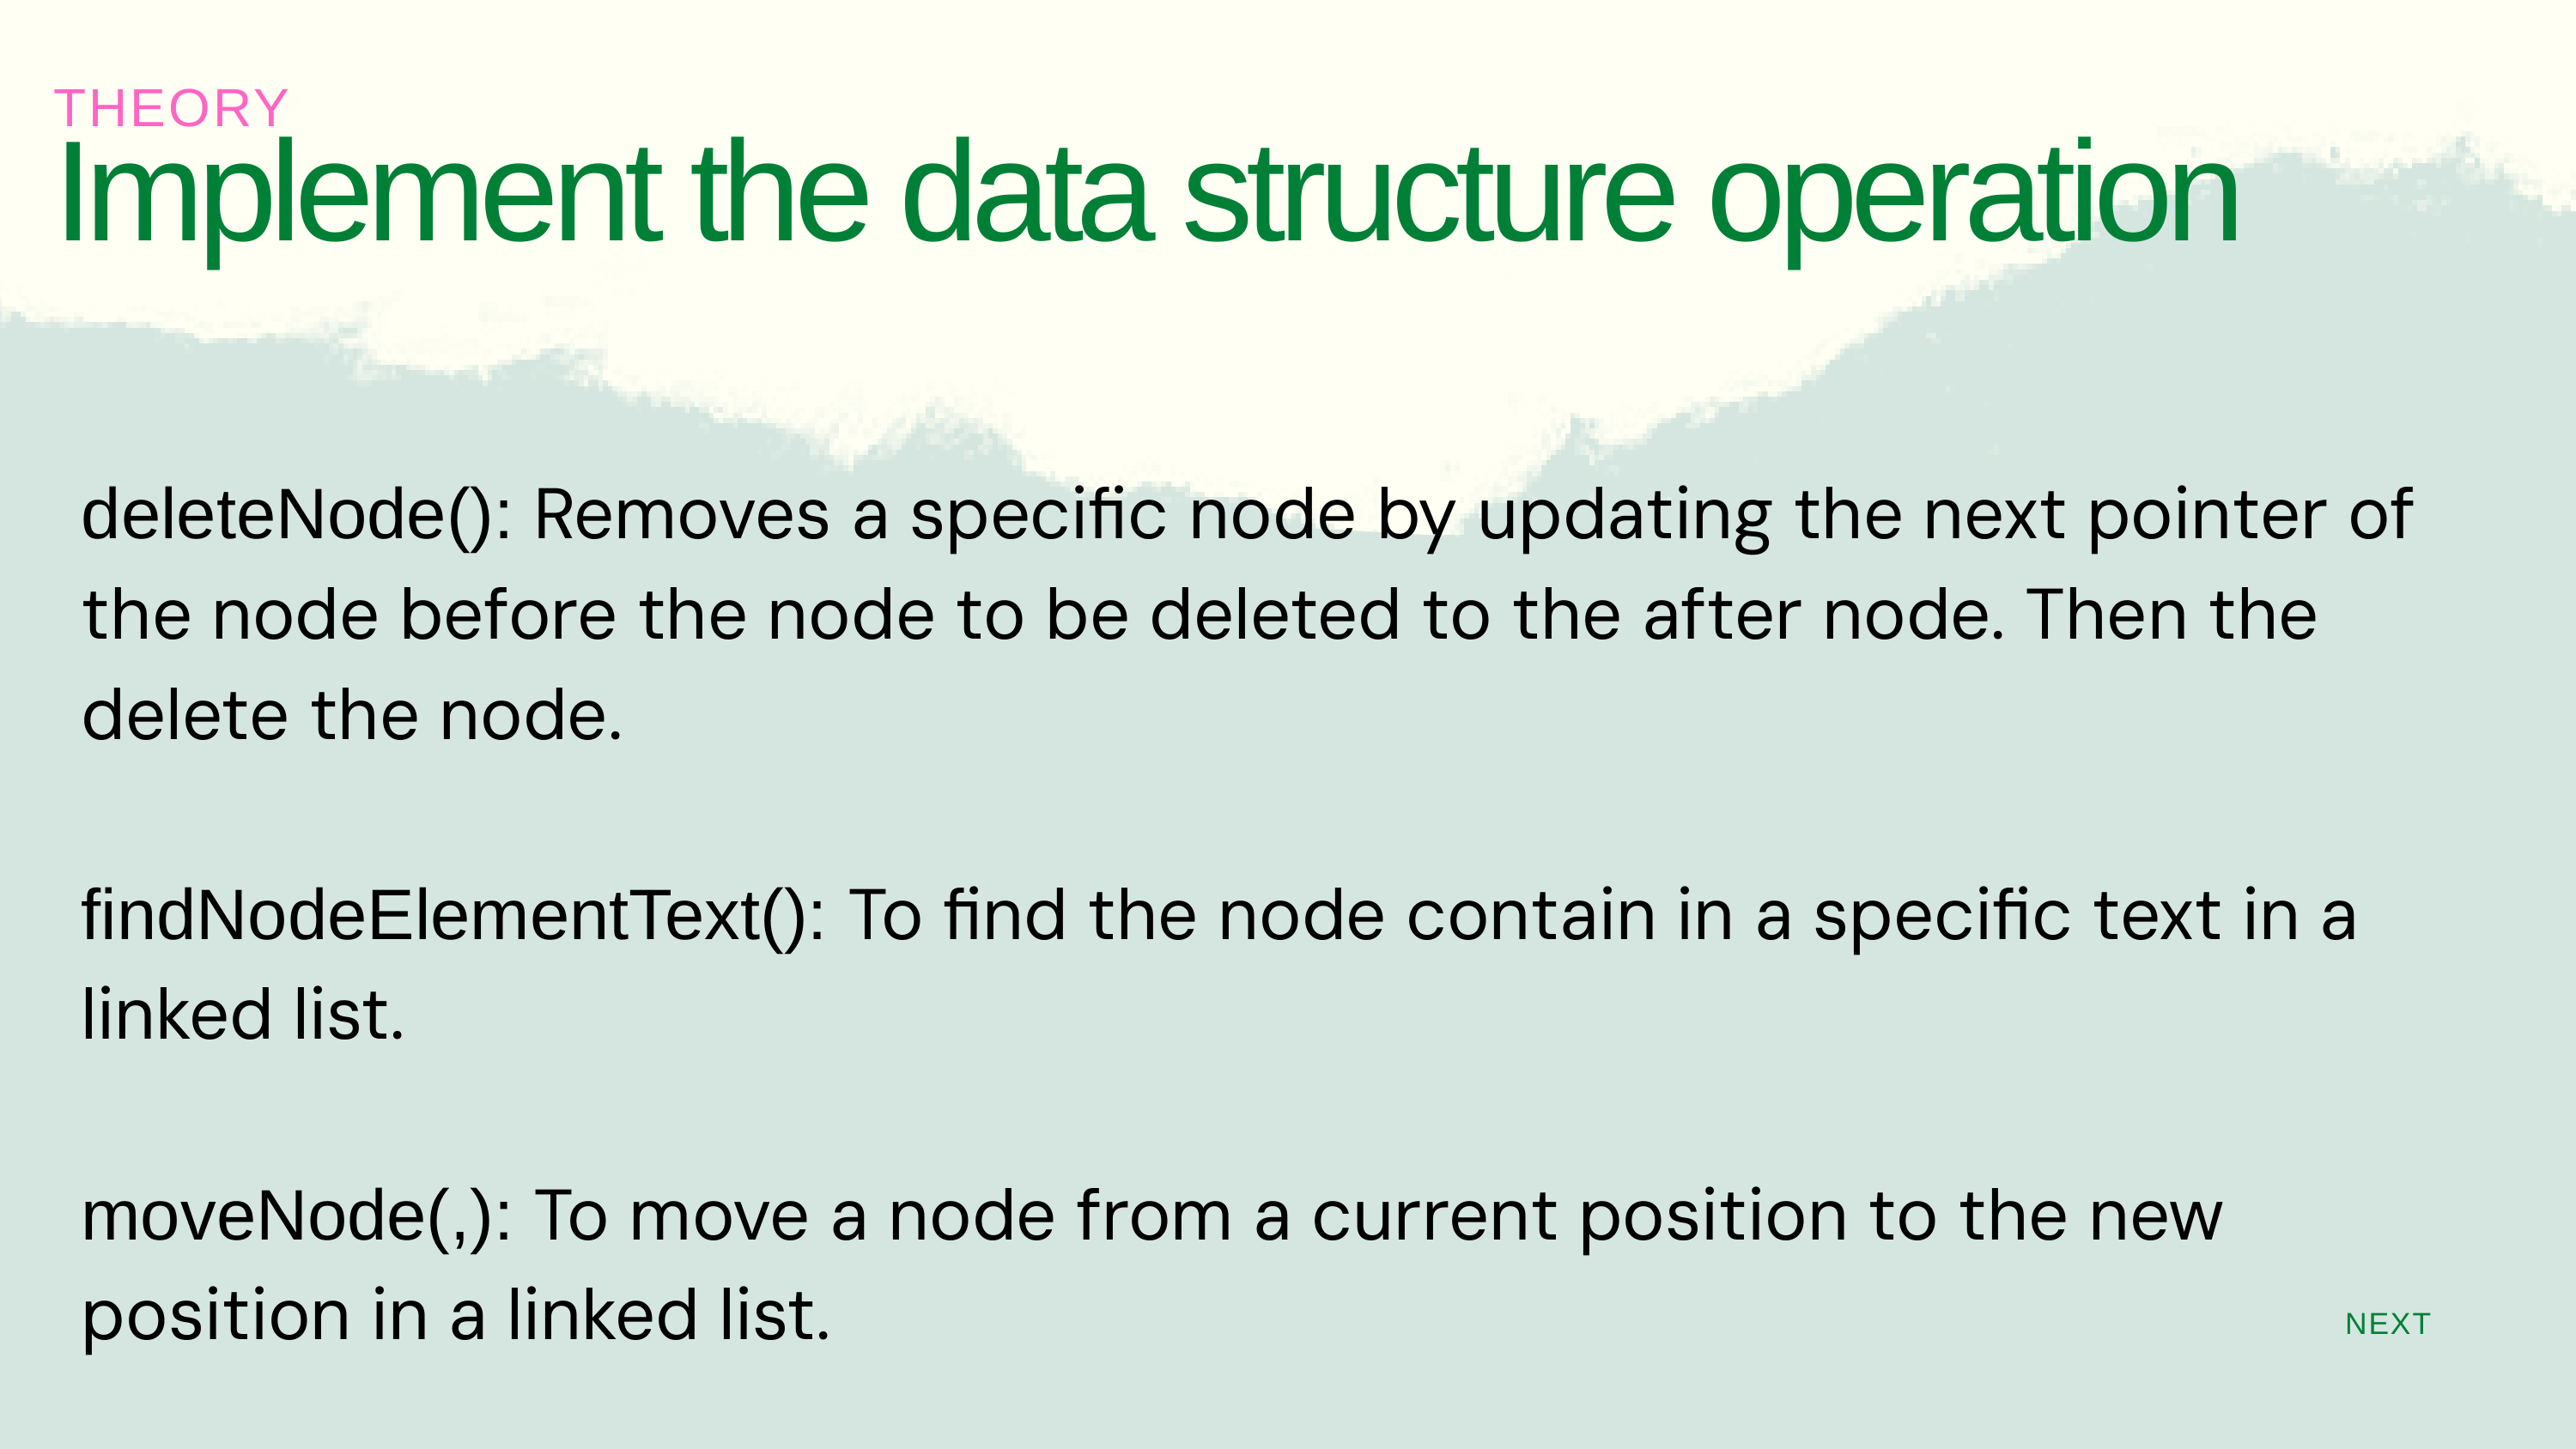

THEORY
Implement the data structure operation
deleteNode(): Removes a specific node by updating the next pointer of the node before the node to be deleted to the after node. Then the delete the node.

findNodeElementText(): To find the node contain in a specific text in a linked list.

moveNode(,): To move a node from a current position to the new position in a linked list.

NEXT